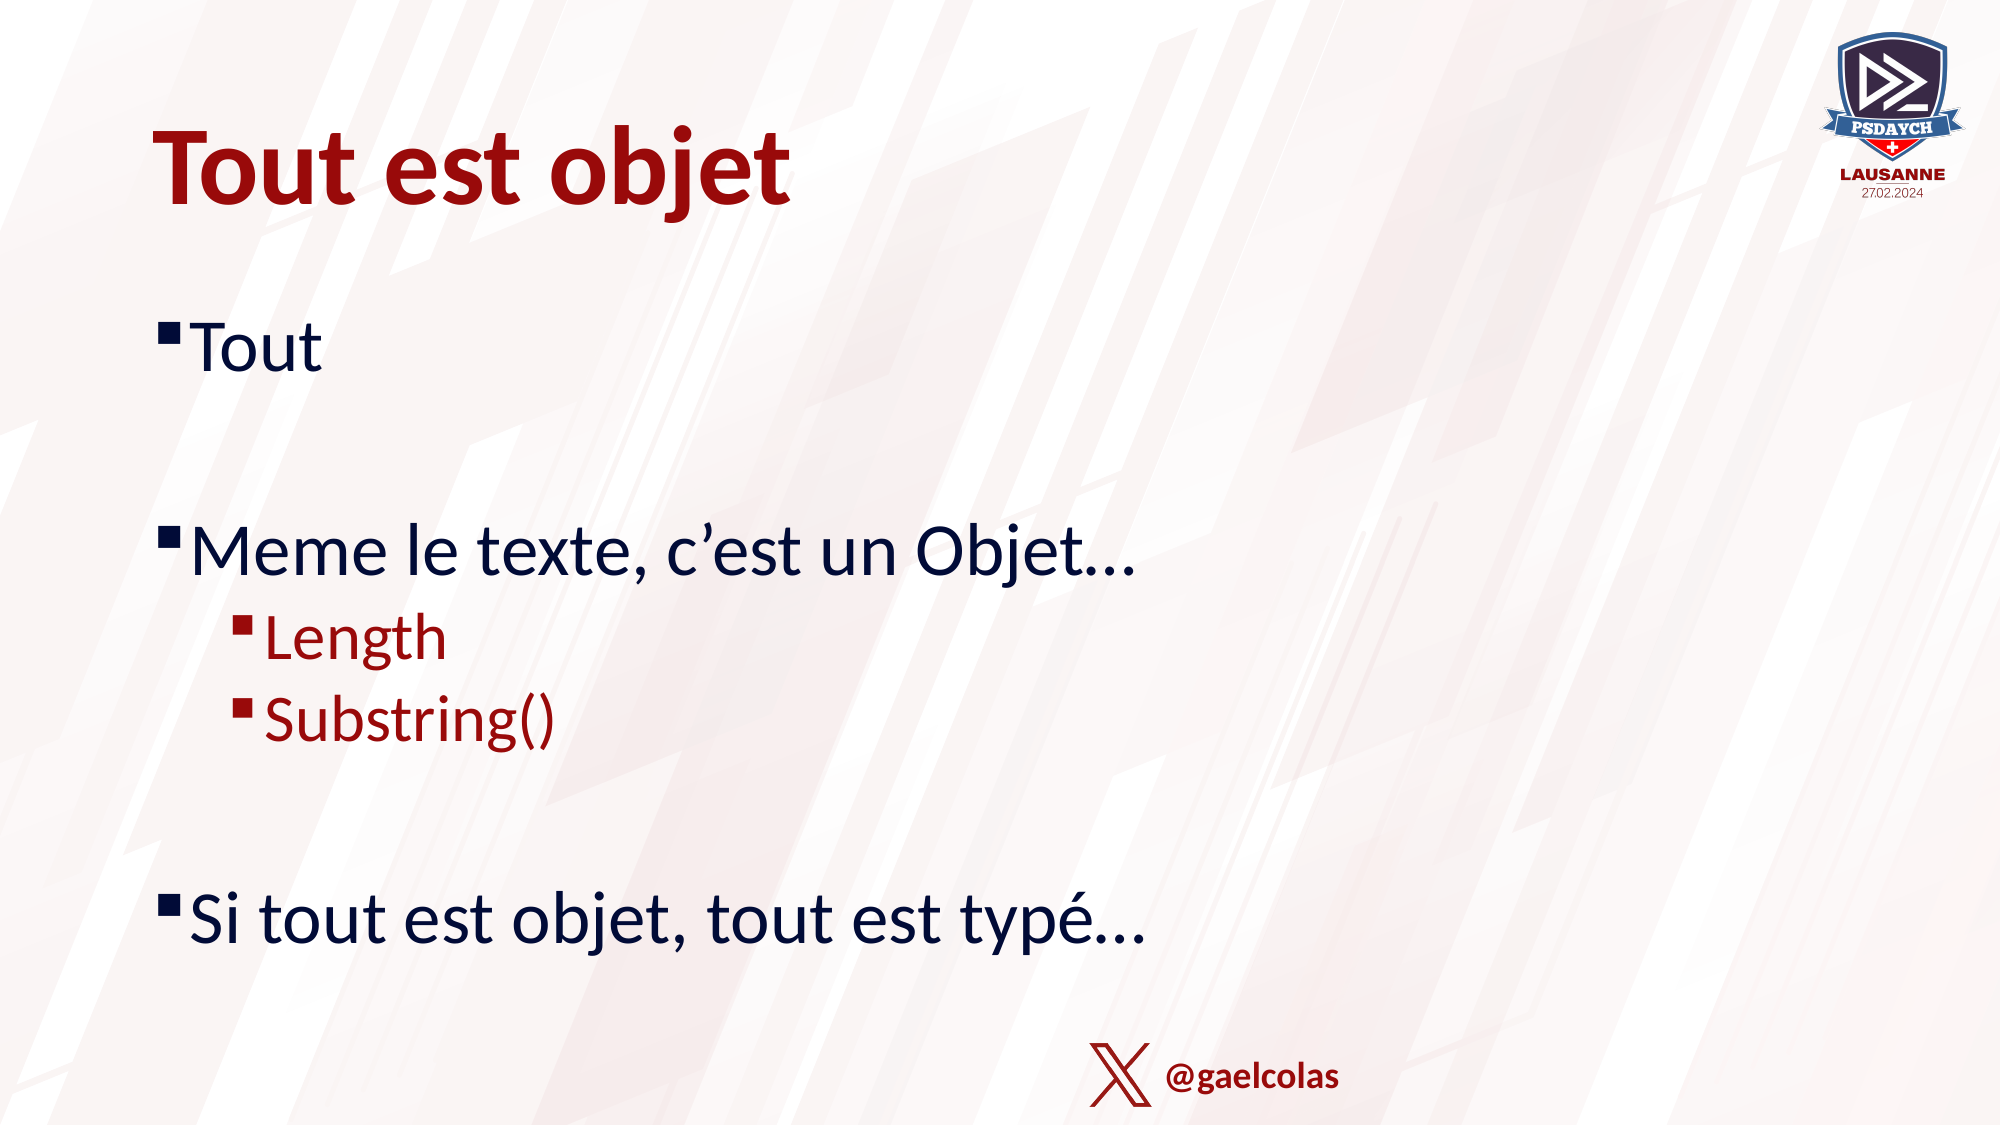

# Tout est objet
Tout

Meme le texte, c’est un Objet…
Length
Substring()

Si tout est objet, tout est typé…